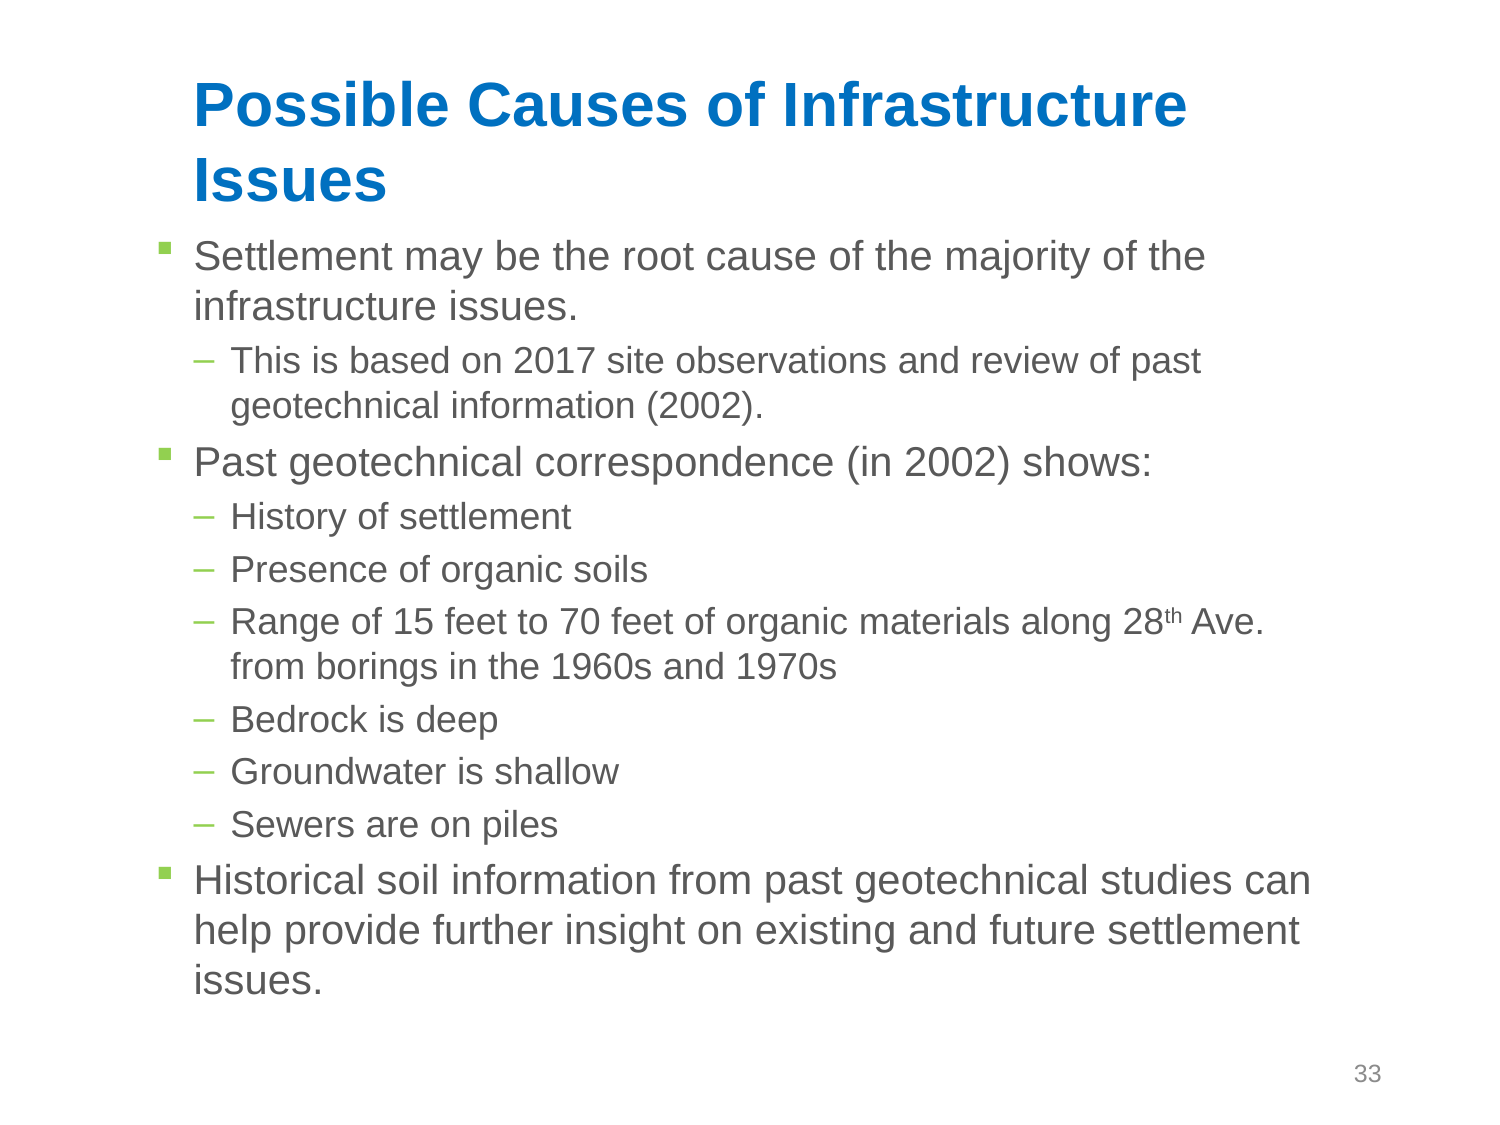

# Possible Causes of Infrastructure Issues
Settlement may be the root cause of the majority of the infrastructure issues.
This is based on 2017 site observations and review of past geotechnical information (2002).
Past geotechnical correspondence (in 2002) shows:
History of settlement
Presence of organic soils
Range of 15 feet to 70 feet of organic materials along 28th Ave. from borings in the 1960s and 1970s
Bedrock is deep
Groundwater is shallow
Sewers are on piles
Historical soil information from past geotechnical studies can help provide further insight on existing and future settlement issues.

33